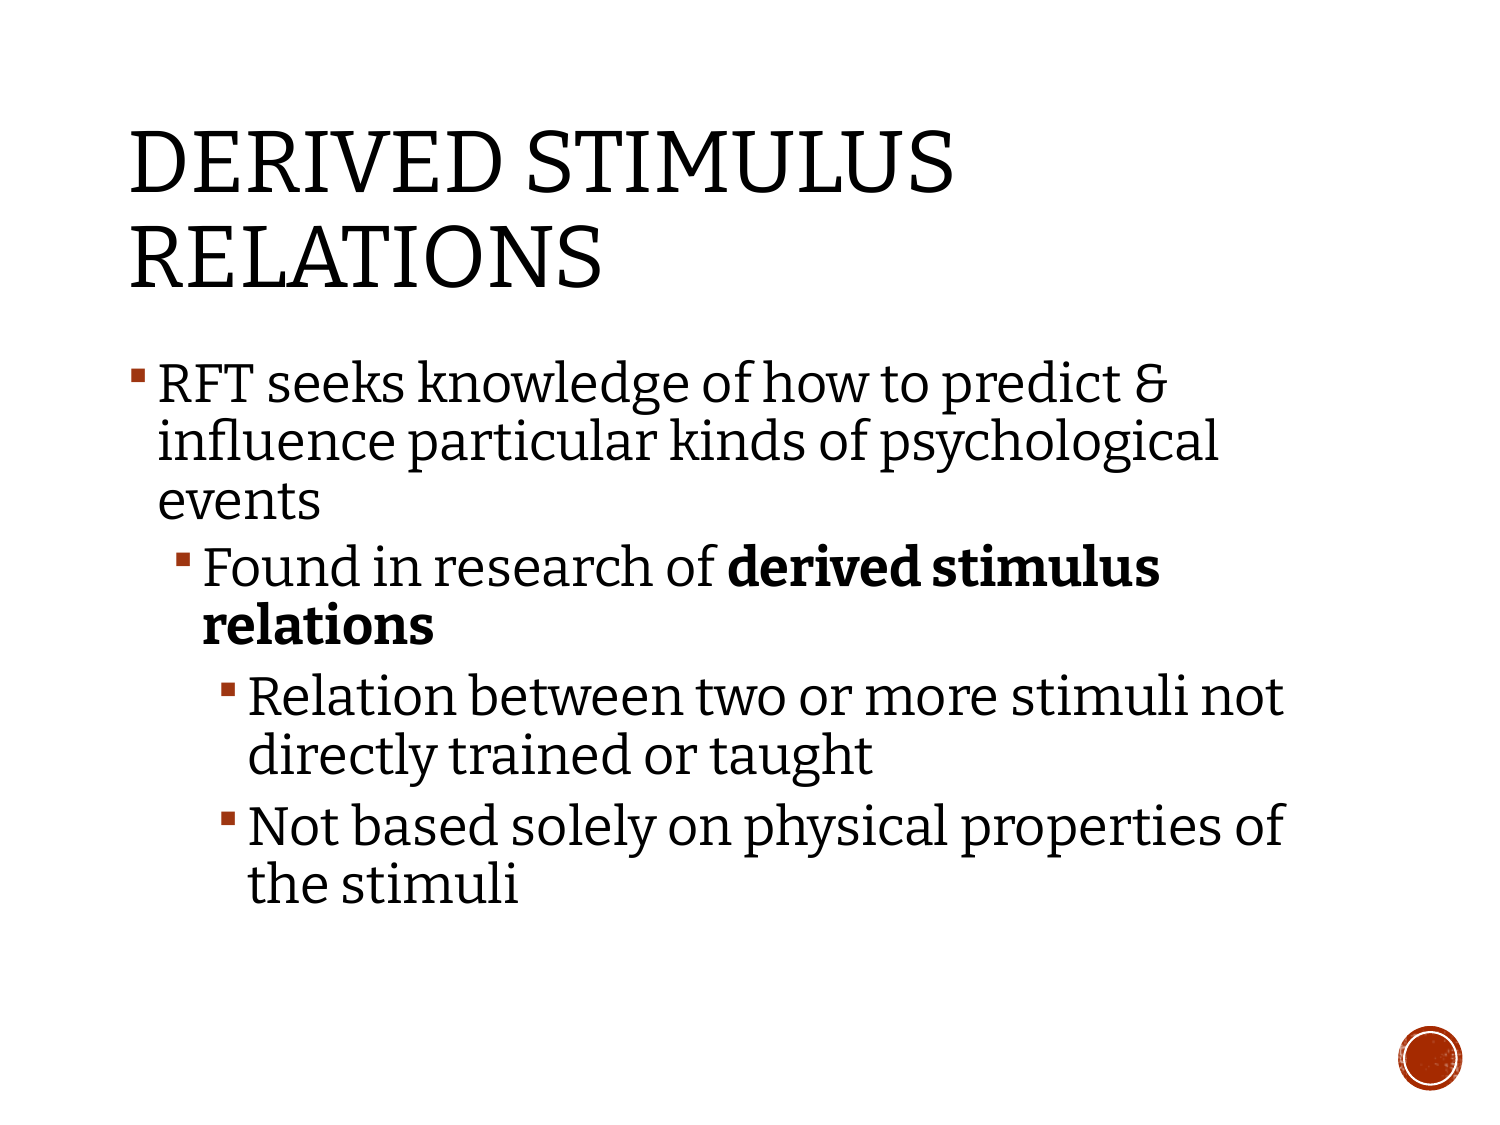

# Derived Stimulus Relations
RFT seeks knowledge of how to predict & influence particular kinds of psychological events
Found in research of derived stimulus relations
Relation between two or more stimuli not directly trained or taught
Not based solely on physical properties of the stimuli